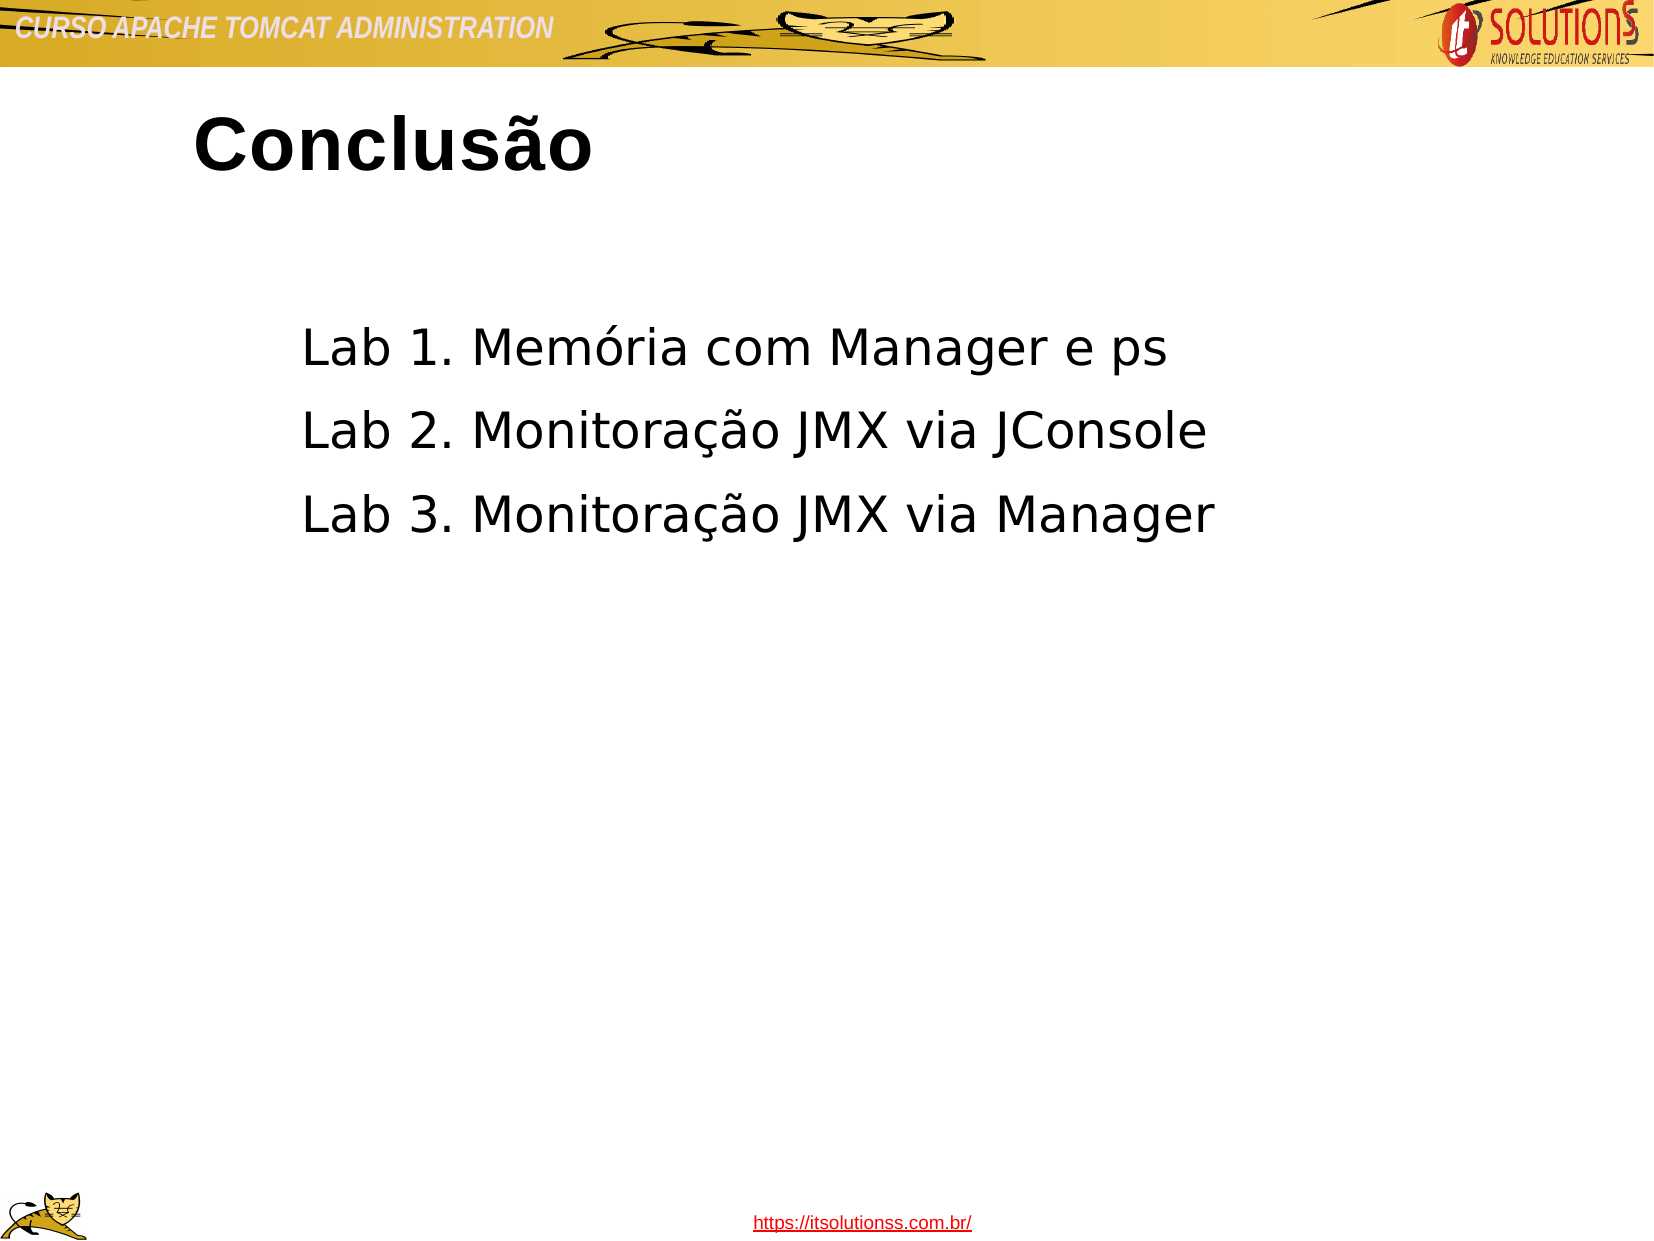

Conclusão
Lab 1. Memória com Manager e ps
Lab 2. Monitoração JMX via JConsole
Lab 3. Monitoração JMX via Manager